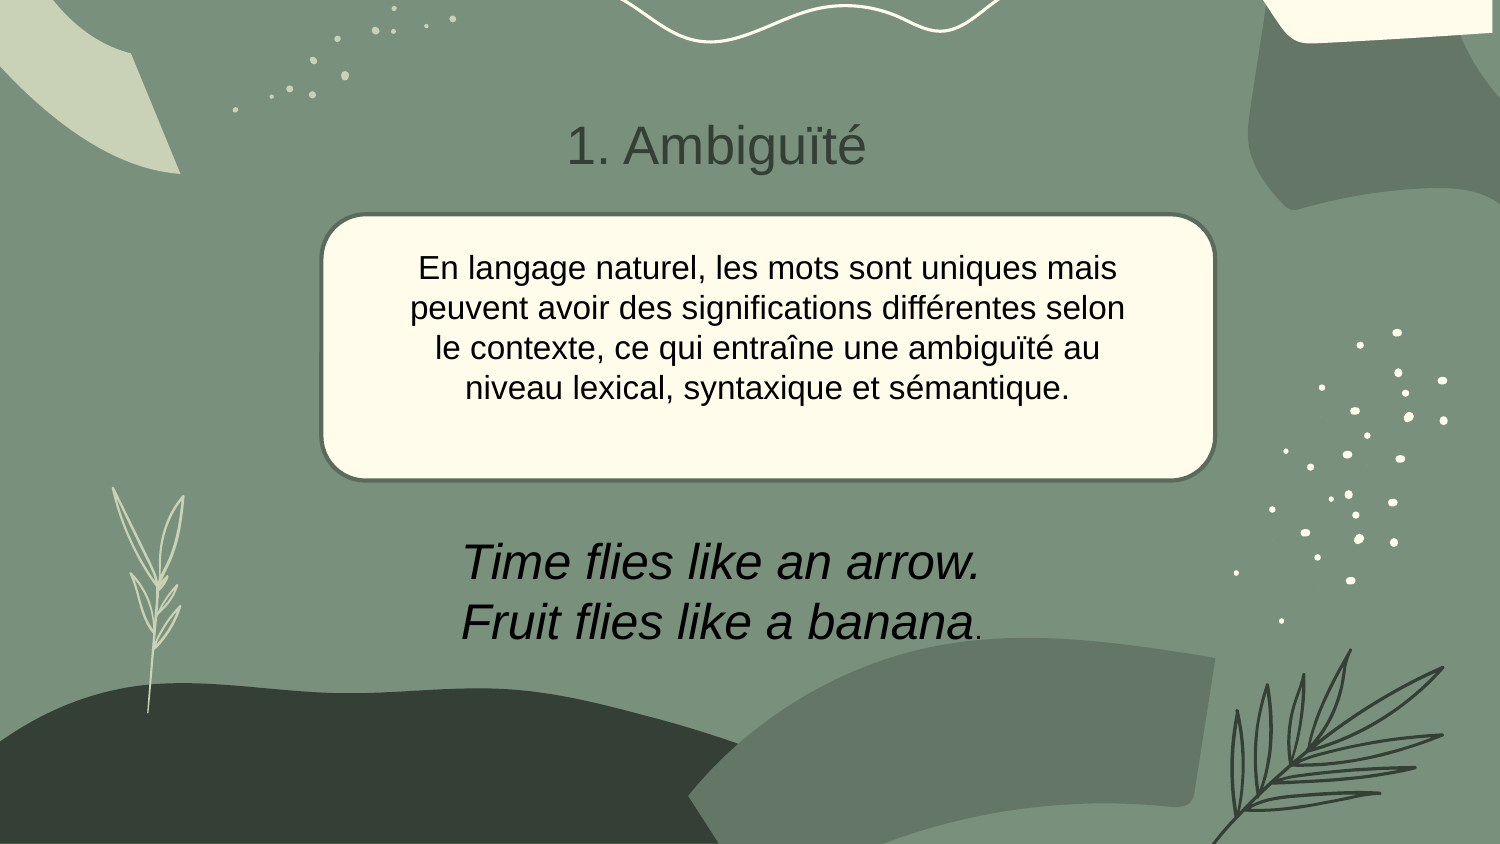

1. Ambiguïté

En langage naturel, les mots sont uniques mais peuvent avoir des significations différentes selon le contexte, ce qui entraîne une ambiguïté au niveau lexical, syntaxique et sémantique.
Time flies like an arrow.
Fruit flies like a banana.